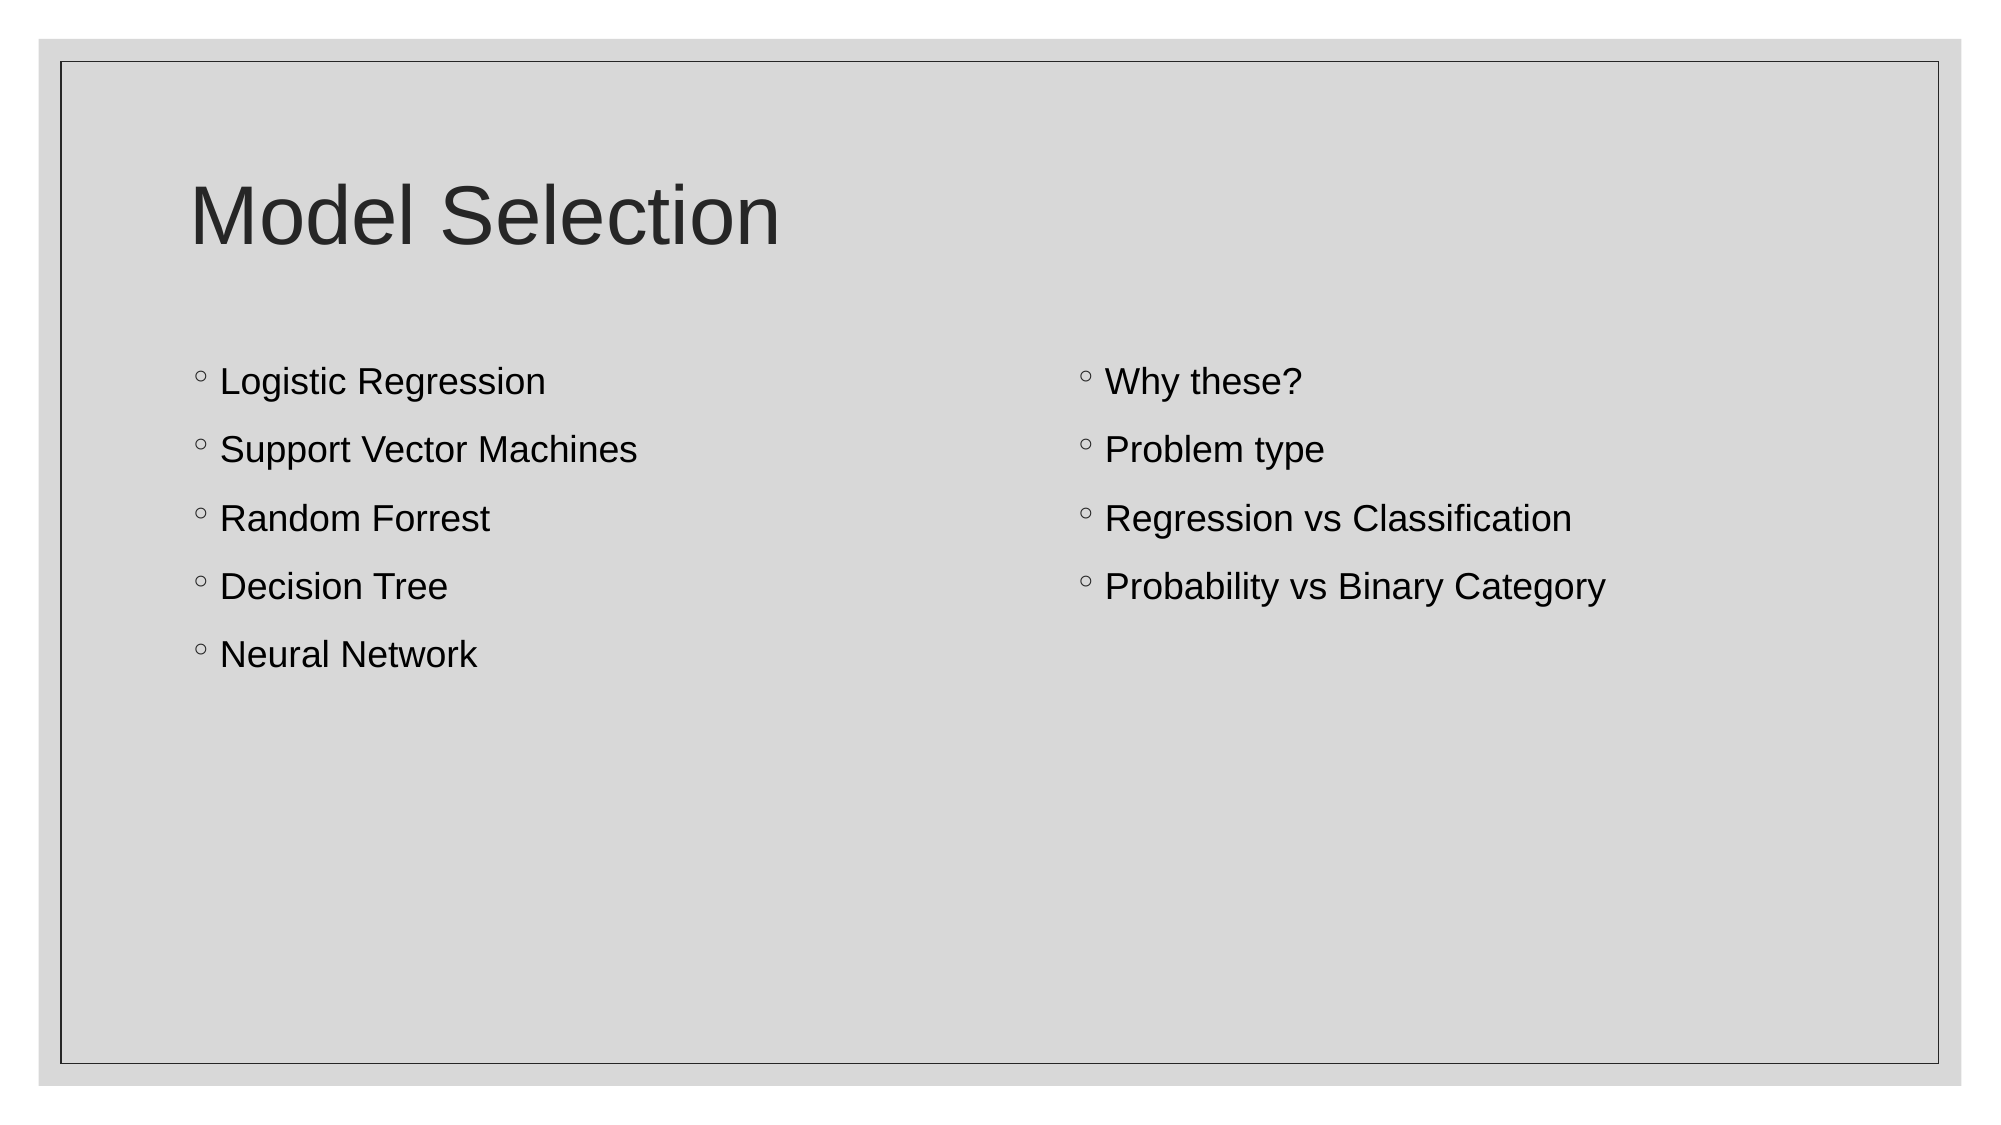

# Model Selection
Logistic Regression
Support Vector Machines
Random Forrest
Decision Tree
Neural Network
Why these?
Problem type
Regression vs Classification
Probability vs Binary Category